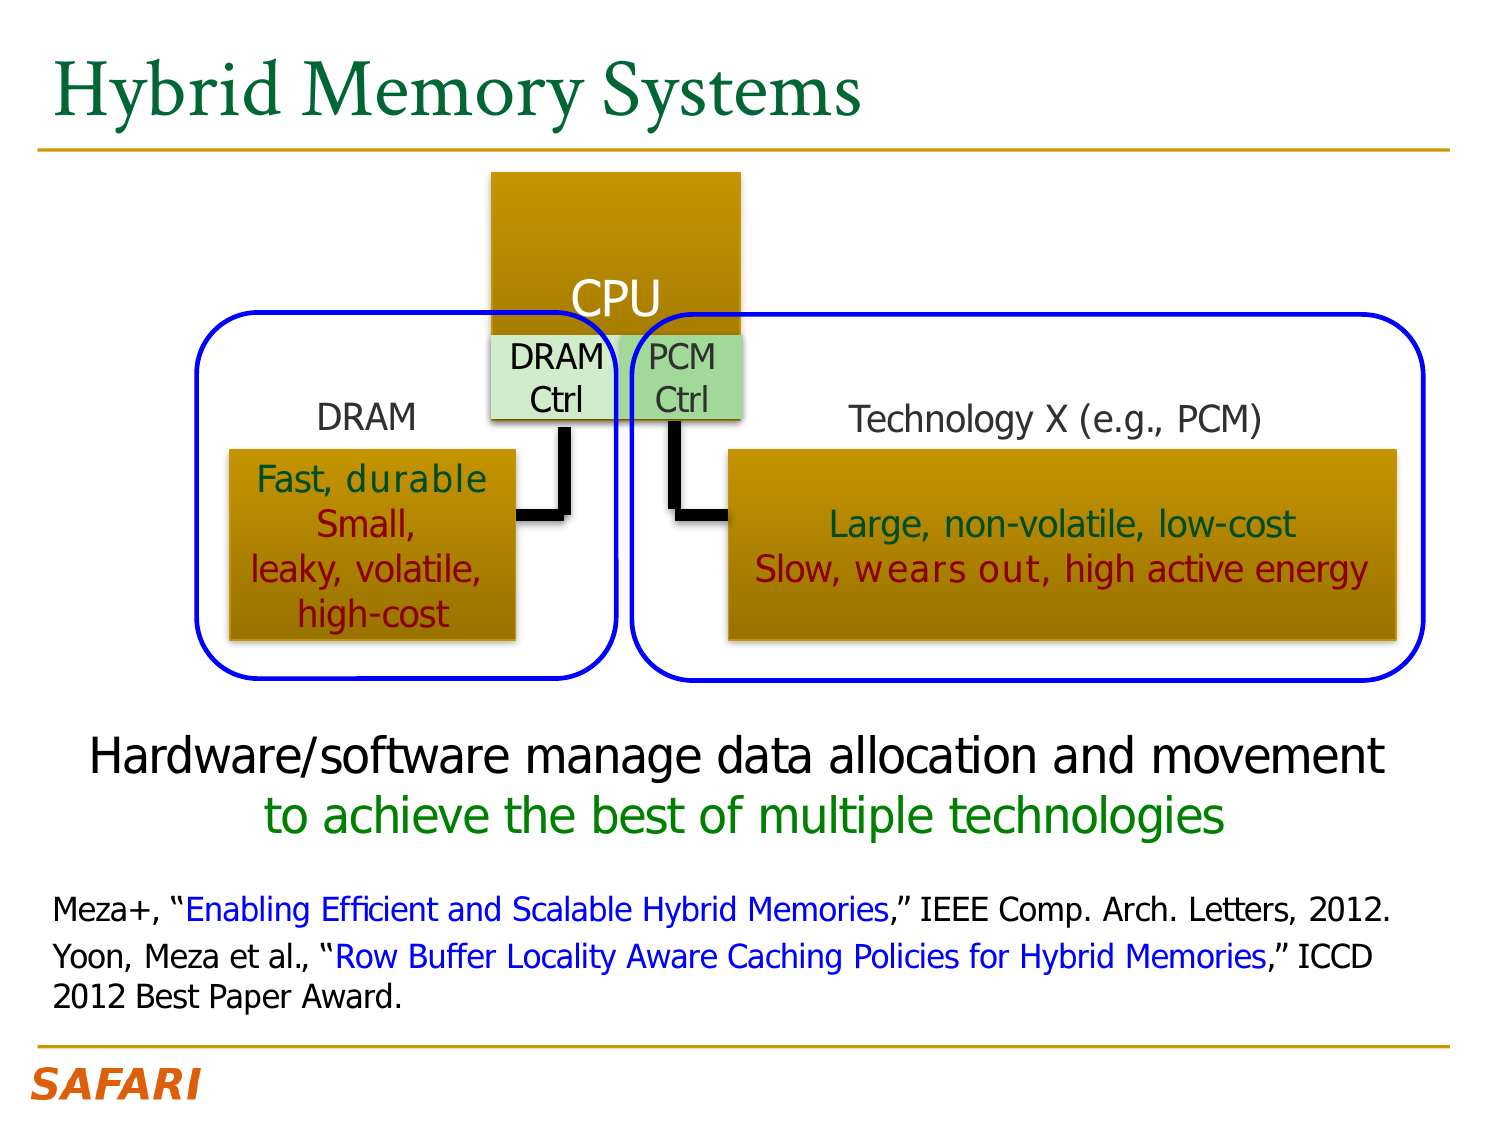

# Hybrid Memory Systems
CPU

Meza+, “Enabling Efficient and Scalable Hybrid Memories,” IEEE Comp. Arch. Letters, 2012.
Yoon, Meza et al., “Row Buffer Locality Aware Caching Policies for Hybrid Memories,” ICCD 2012 Best Paper Award.

PCM Ctrl
DRAMCtrl
DRAM
Technology X (e.g., PCM)
Fast, durable
Small,
leaky, volatile,
high-cost
Large, non-volatile, low-cost
Slow, wears out, high active energy
Hardware/software manage data allocation and movement
to achieve the best of multiple technologies